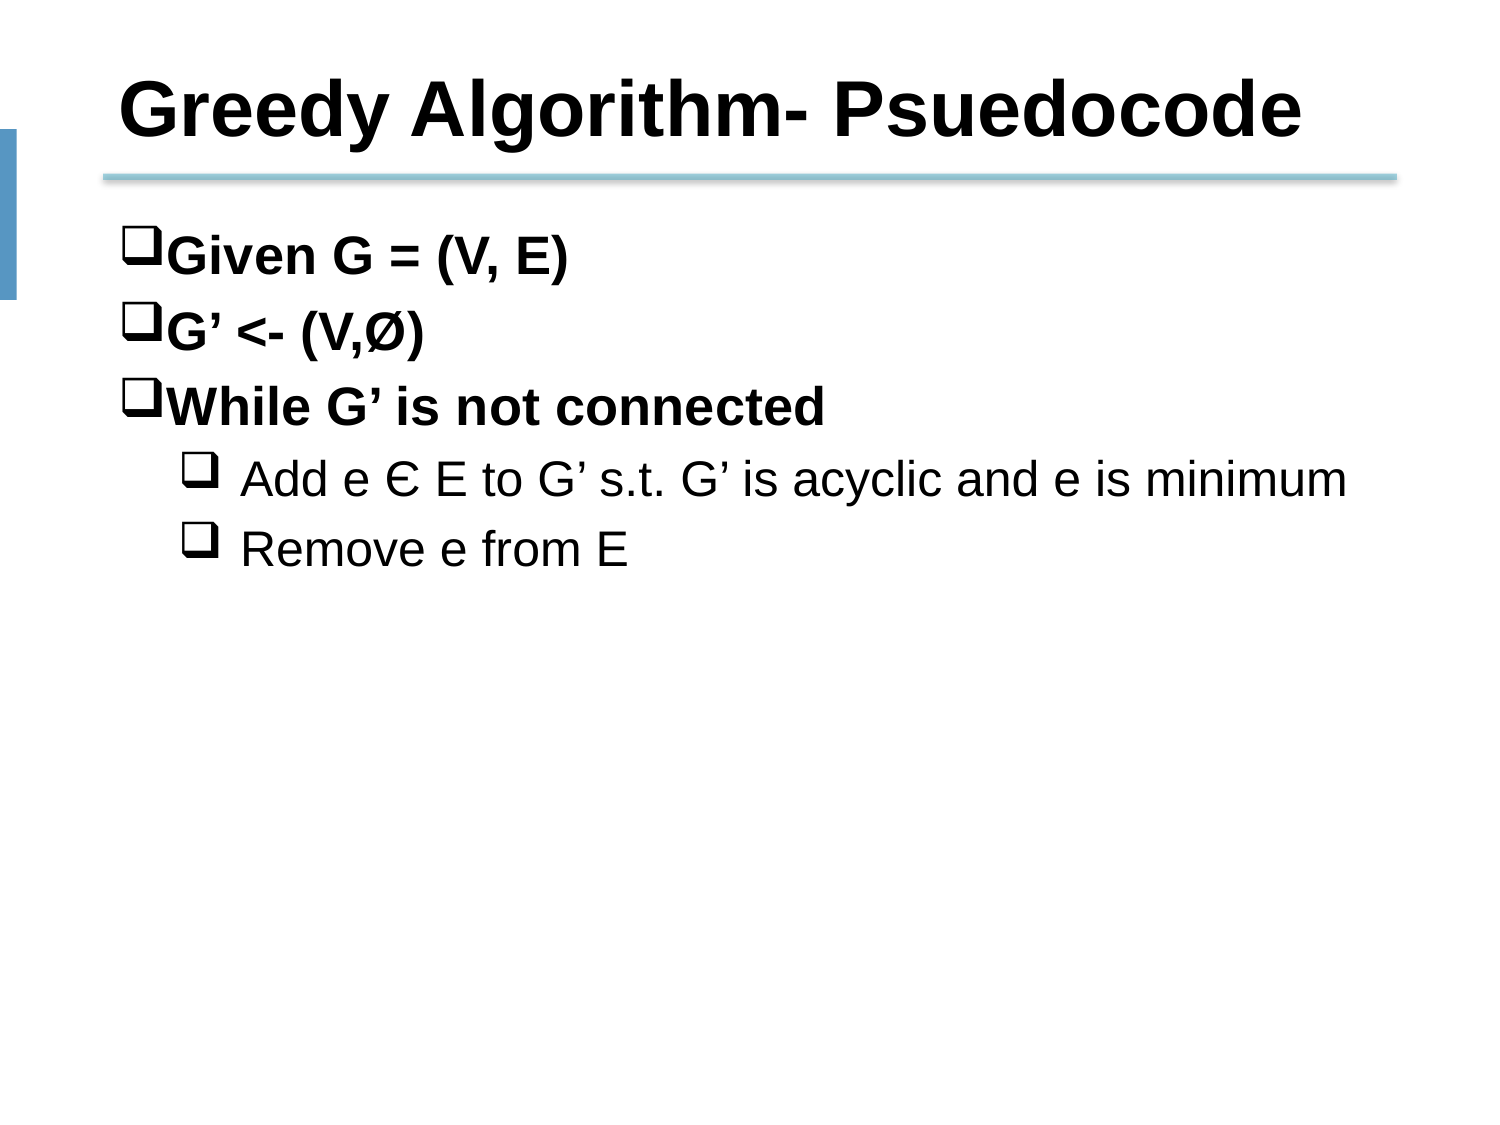

# Greedy Algorithm- Psuedocode
Given G = (V, E)
G’ <- (V,Ø)
While G’ is not connected
Add e Є E to G’ s.t. G’ is acyclic and e is minimum
Remove e from E